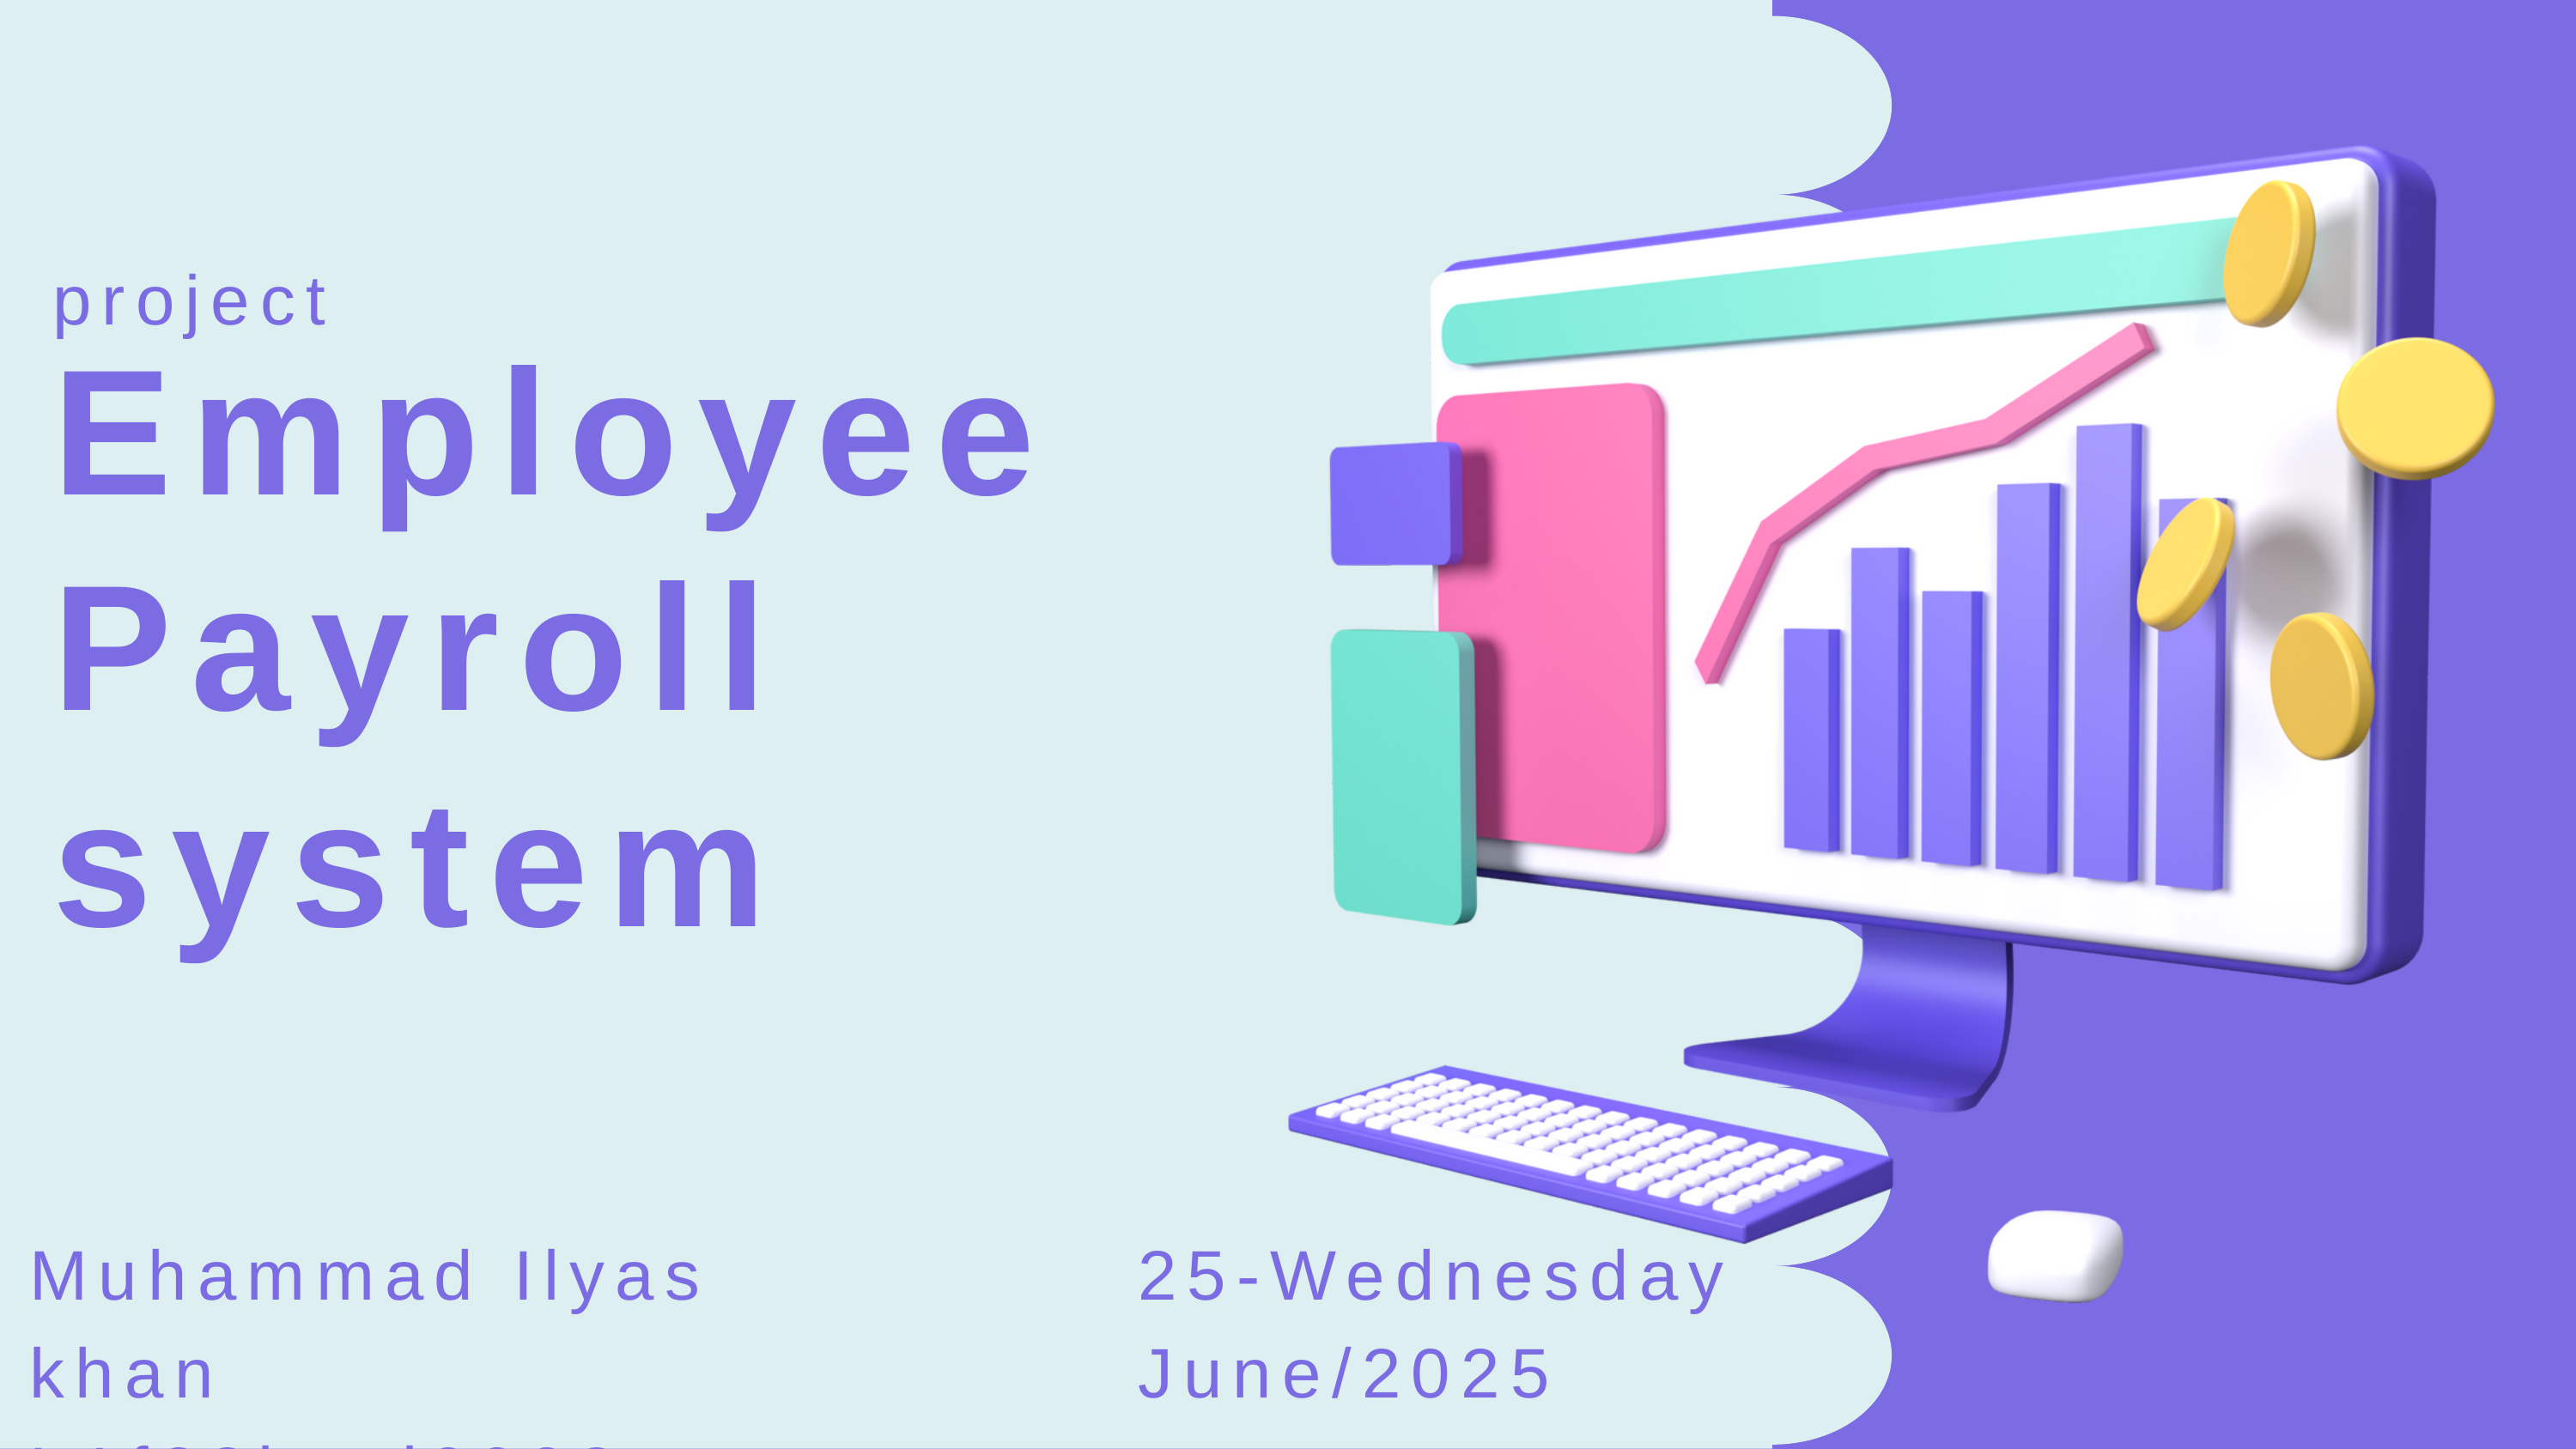

project
Employee
Payroll system
Muhammad Ilyas khan
L1f23bsai0008
25-Wednesday
June/2025